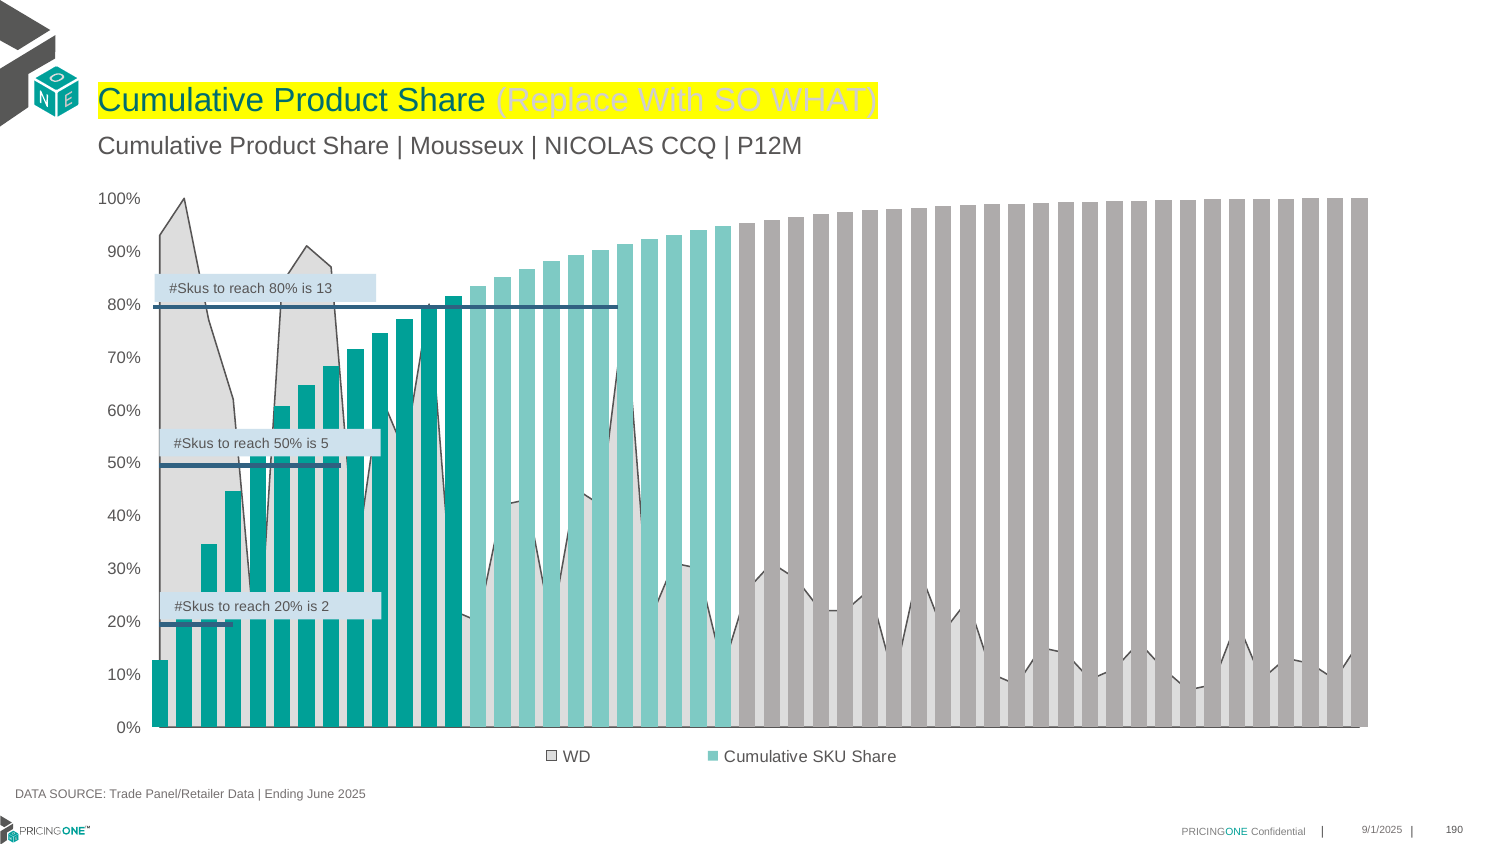

# Cumulative Product Share (Replace With SO WHAT)
Cumulative Product Share | Mousseux | NICOLAS CCQ | P12M

### Chart

| Category | WD | Cumulative SKU Share |
|---|---|---|
| Bottega | 0.93 | 0.1264250691095462 |
| All Others | 1.0 | 0.2422768821001231 |
| Mure | 0.77 | 0.3462337819568595 |
| Bouvet-Ladu | 0.62 | 0.44656873625375815 |
| All Others | 0.11 | 0.5322847515083032 |
| Patriarche | 0.84 | 0.6062773663713957 |
| Savian | 0.91 | 0.646199479408382 |
| Chateau Mon | 0.87 | 0.6825904477491476 |
| All Others | 0.31 | 0.7154502713936924 |
| Kriter | 0.63 | 0.7448899291753265 |
| De Chanceny | 0.52 | 0.7718678746544524 |
| Patriarche | 0.8 | 0.793892128574023 |
| All Others | 0.22 | 0.8158659375693619 |
| All Others | 0.2 | 0.8341370891260922 |
| All Others | 0.42 | 0.8506527573195586 |
| Bottega | 0.43 | 0.8665731754070907 |
| All Others | 0.19 | 0.8806573982525879 |
| All Others | 0.45 | 0.89218910793196 |
| All Others | 0.42 | 0.9027926310054684 |
| Contarini | 0.79 | 0.9131237514881254 |
| All Others | 0.2 | 0.9220928590165259 |
| All Others | 0.31 | 0.9310417885752338 |
| Cru La Maqu | 0.3 | 0.9399806291490952 |
| All Others | 0.11 | 0.9479408381928612 |
| All Others | 0.26 | 0.9540850299642852 |
| All Others | 0.31 | 0.9598054843721627 |
| Bouvet-Ladu | 0.28 | 0.9649912225831839 |
| All Others | 0.22 | 0.970055892976049 |
| All Others | 0.22 | 0.9739502411267381 |
| Bouvet-Ladu | 0.26 | 0.977632720595654 |
| All Others | 0.09 | 0.9801045218830085 |
| All Others | 0.3 | 0.9825157892612848 |
| Contarini | 0.18 | 0.9846950099880952 |
| Bouvet-Ladu | 0.24 | 0.9866926289876715 |
| All Others | 0.1 | 0.9883573114873184 |
| All Others | 0.08 | 0.9898504812445774 |
| All Others | 0.15 | 0.9912024052139876 |
| All Others | 0.14 | 0.9925038842591661 |
| All Others | 0.09 | 0.9935934946225714 |
| All Others | 0.11 | 0.9946326600617449 |
| All Others | 0.16 | 0.9955810246373012 |
| All Others | 0.11 | 0.9964688553037796 |
| All Others | 0.07 | 0.9972759740914872 |
| Jaillance | 0.08 | 0.9978510462277288 |
| Celene | 0.2 | 0.9983958514094314 |
| All Others | 0.09 | 0.9989003006517486 |
| Celene | 0.13 | 0.9993845719243731 |
| All Others | 0.12 | 0.9997780423333805 |
| All Others | 0.09 | 0.999909199136383 |
| All Others | 0.16 | 1.0 |
#Skus to reach 80% is 13
#Skus to reach 50% is 5
#Skus to reach 20% is 2
DATA SOURCE: Trade Panel/Retailer Data | Ending June 2025

9/1/2025
190